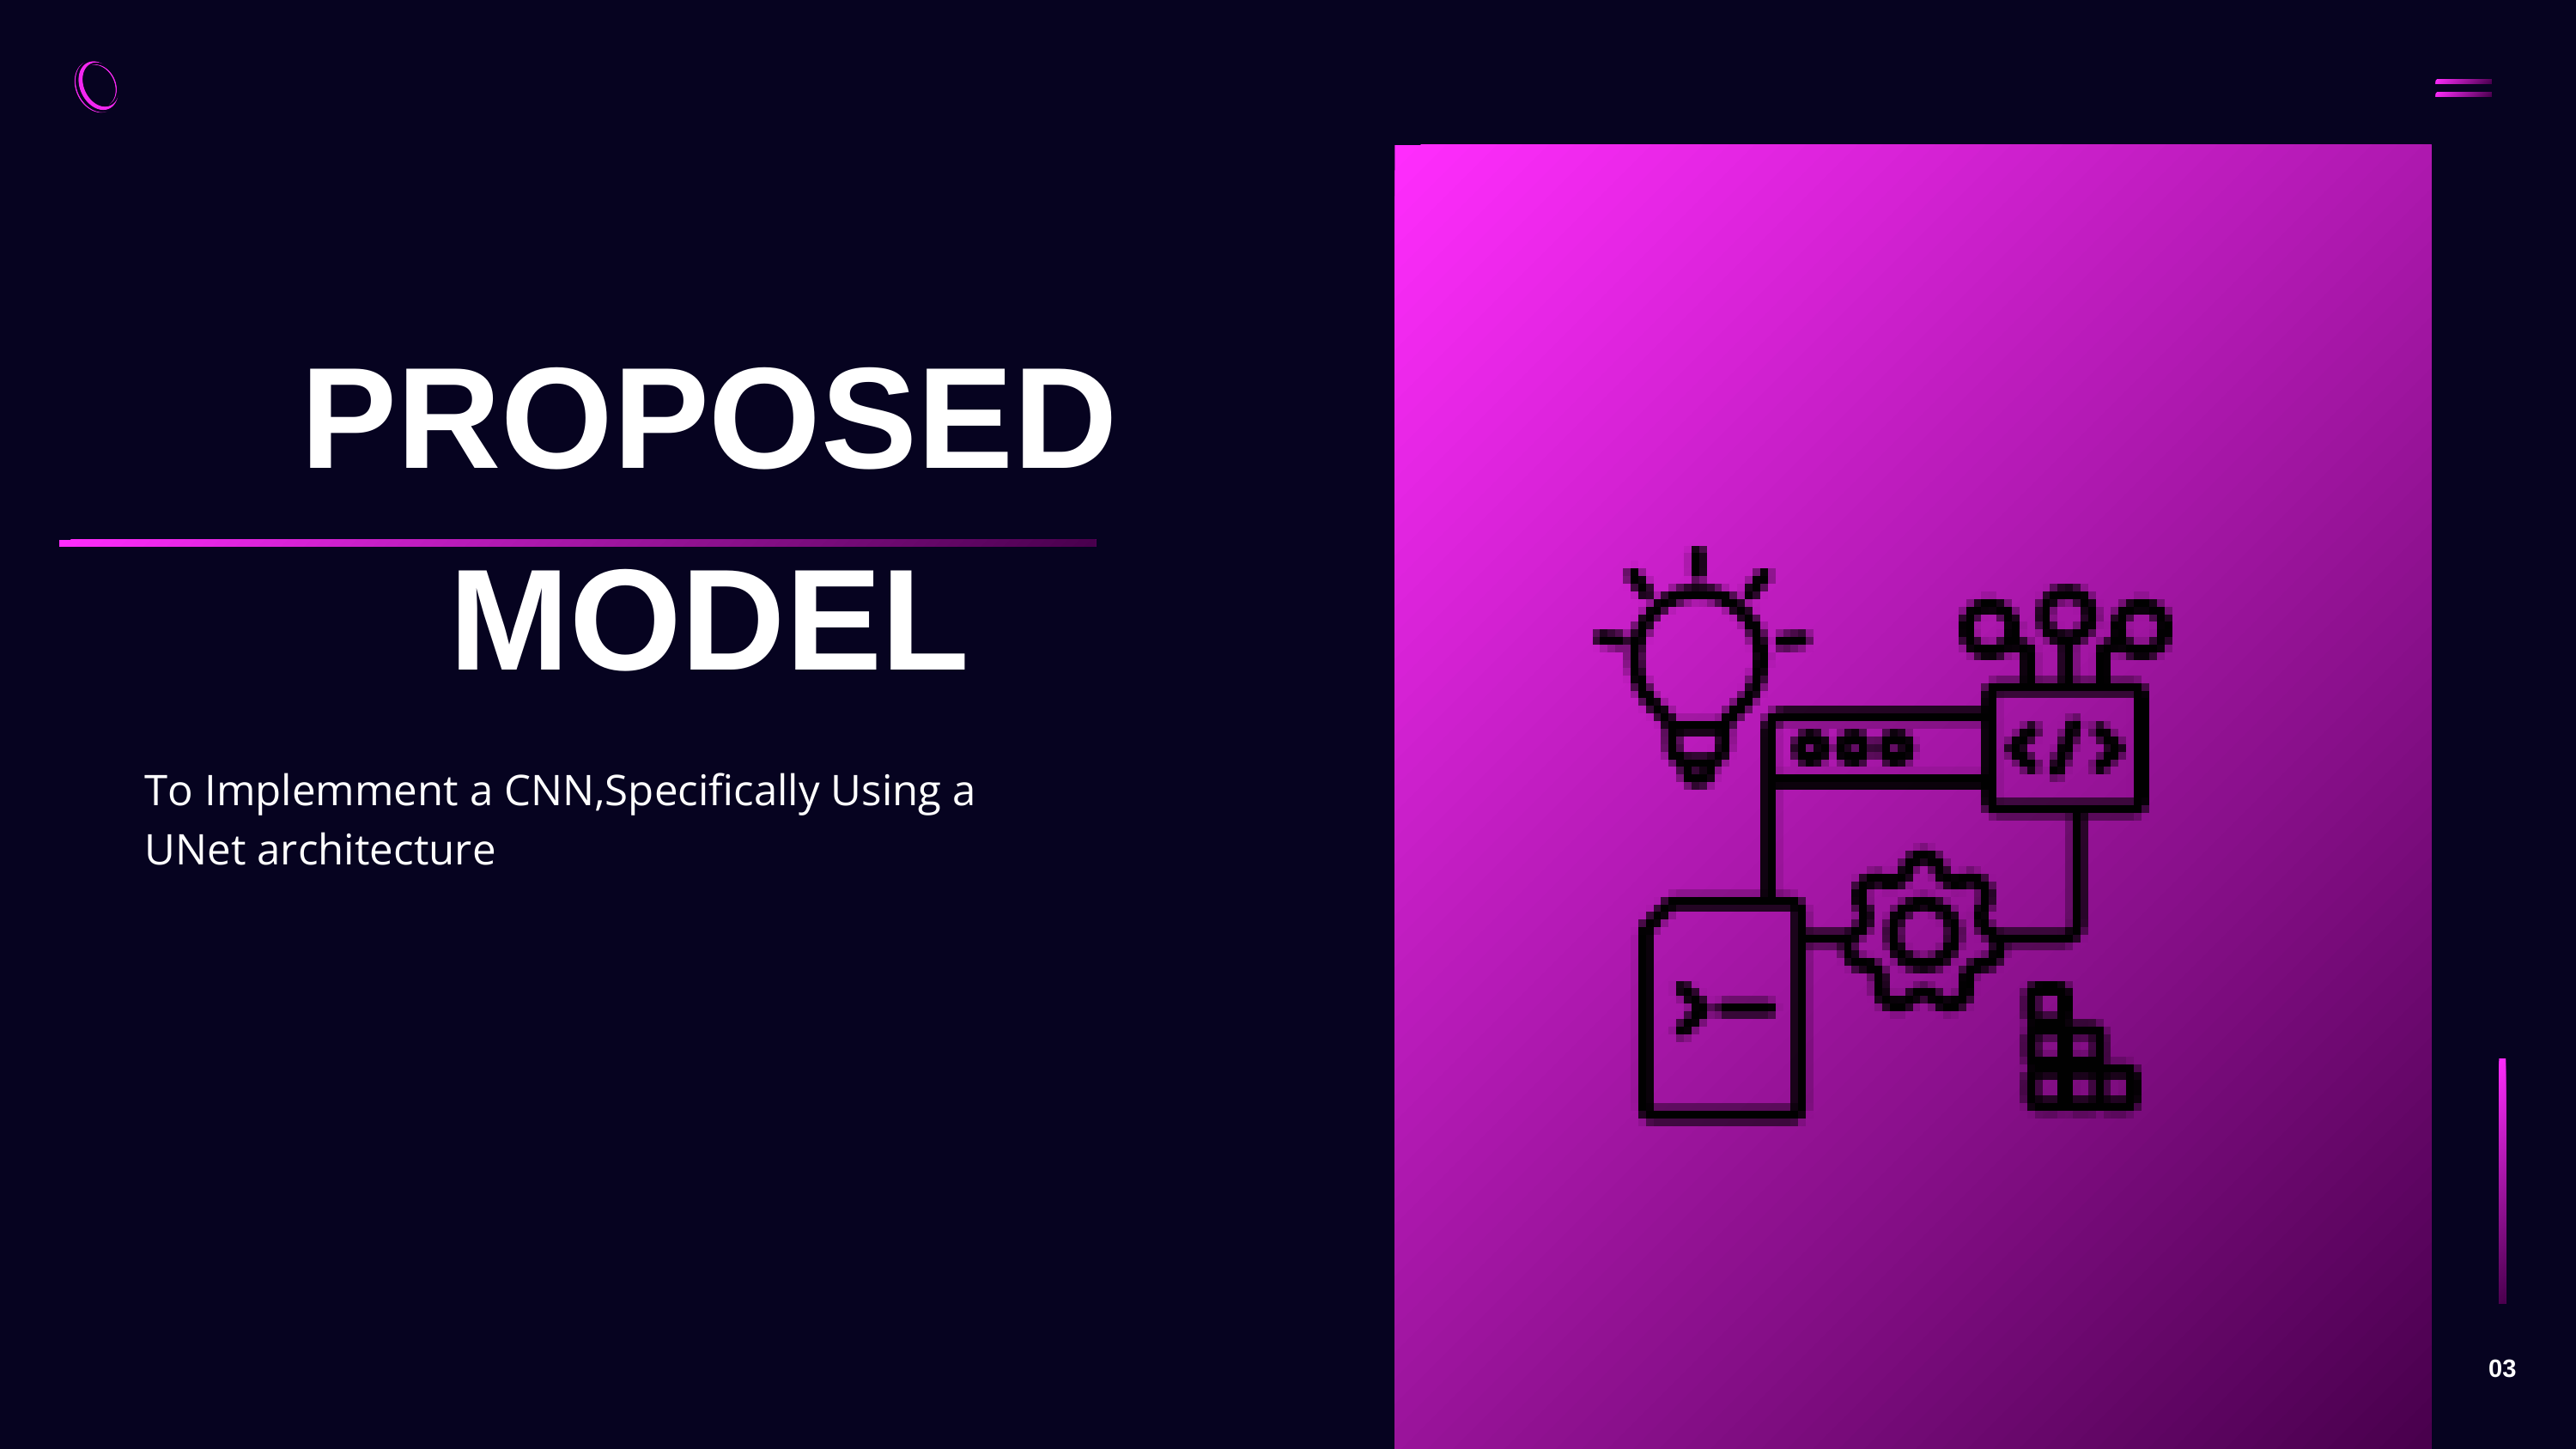

PROPOSED MODEL

To Implemment a CNN,Specifically Using a UNet architecture

03